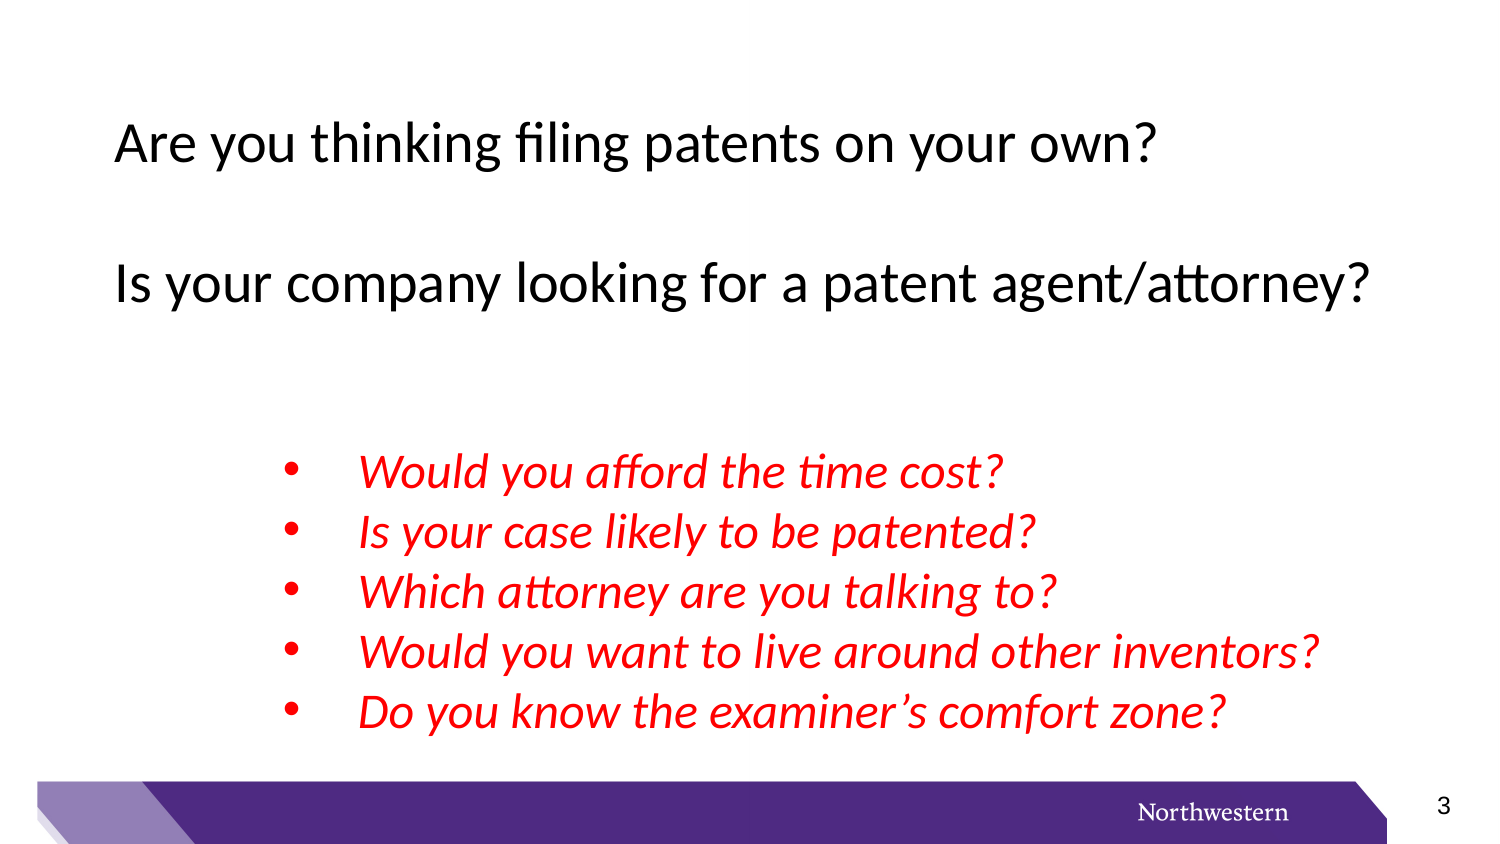

Are you thinking filing patents on your own?

Is your company looking for a patent agent/attorney?
Would you afford the time cost?
Is your case likely to be patented?
Which attorney are you talking to?
Would you want to live around other inventors?
Do you know the examiner’s comfort zone?
3